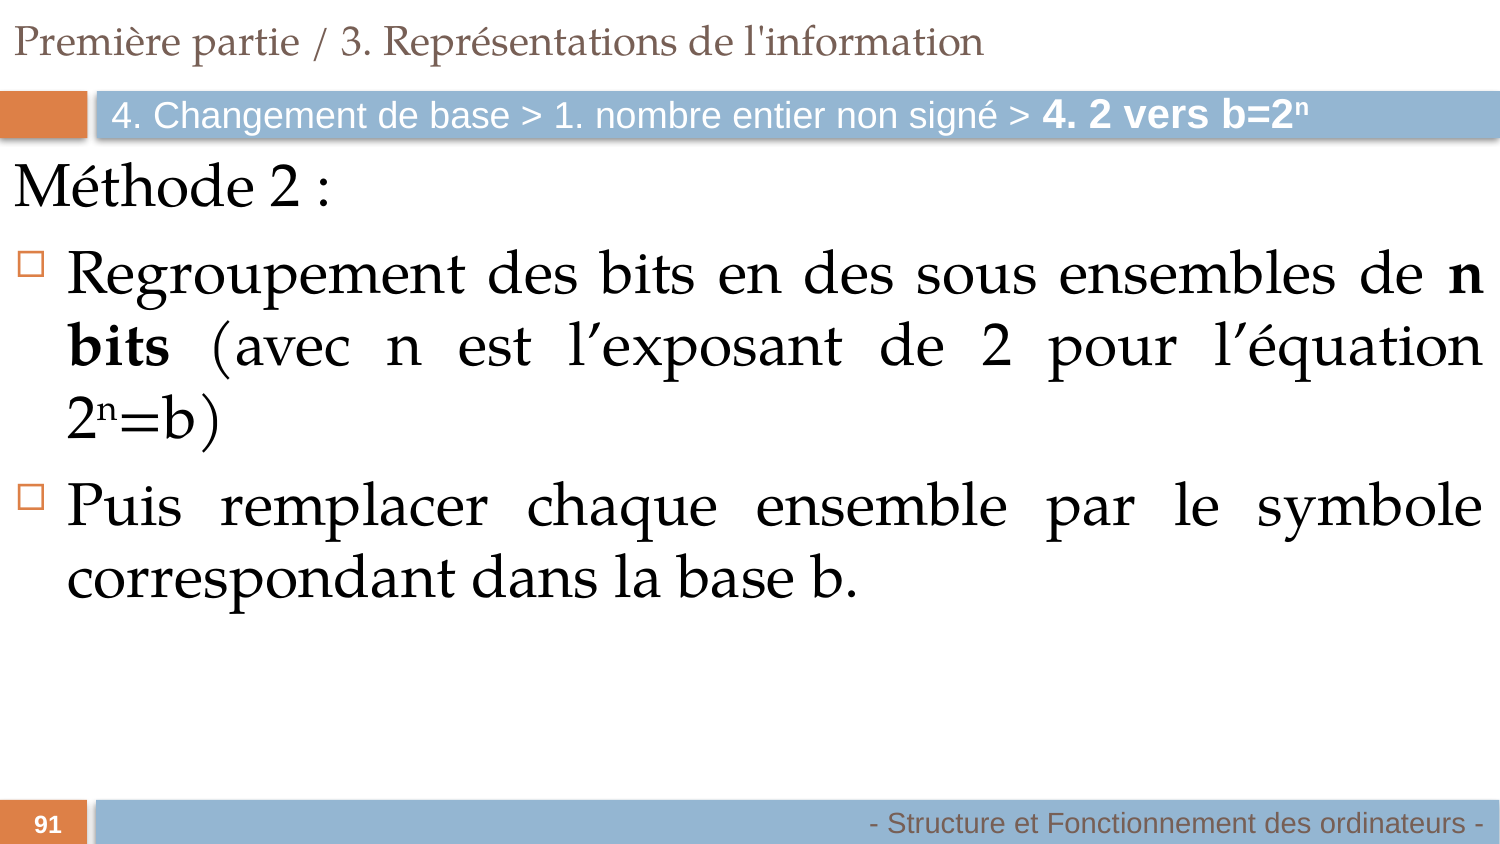

# Première partie / 3. Représentations de l'information
4. Changement de base > 1. nombre entier non signé > 4. 2 vers b=2n
Méthode 2 :
Regroupement des bits en des sous ensembles de n bits (avec n est l’exposant de 2 pour l’équation 2n=b)
Puis remplacer chaque ensemble par le symbole correspondant dans la base b.
- Structure et Fonctionnement des ordinateurs -